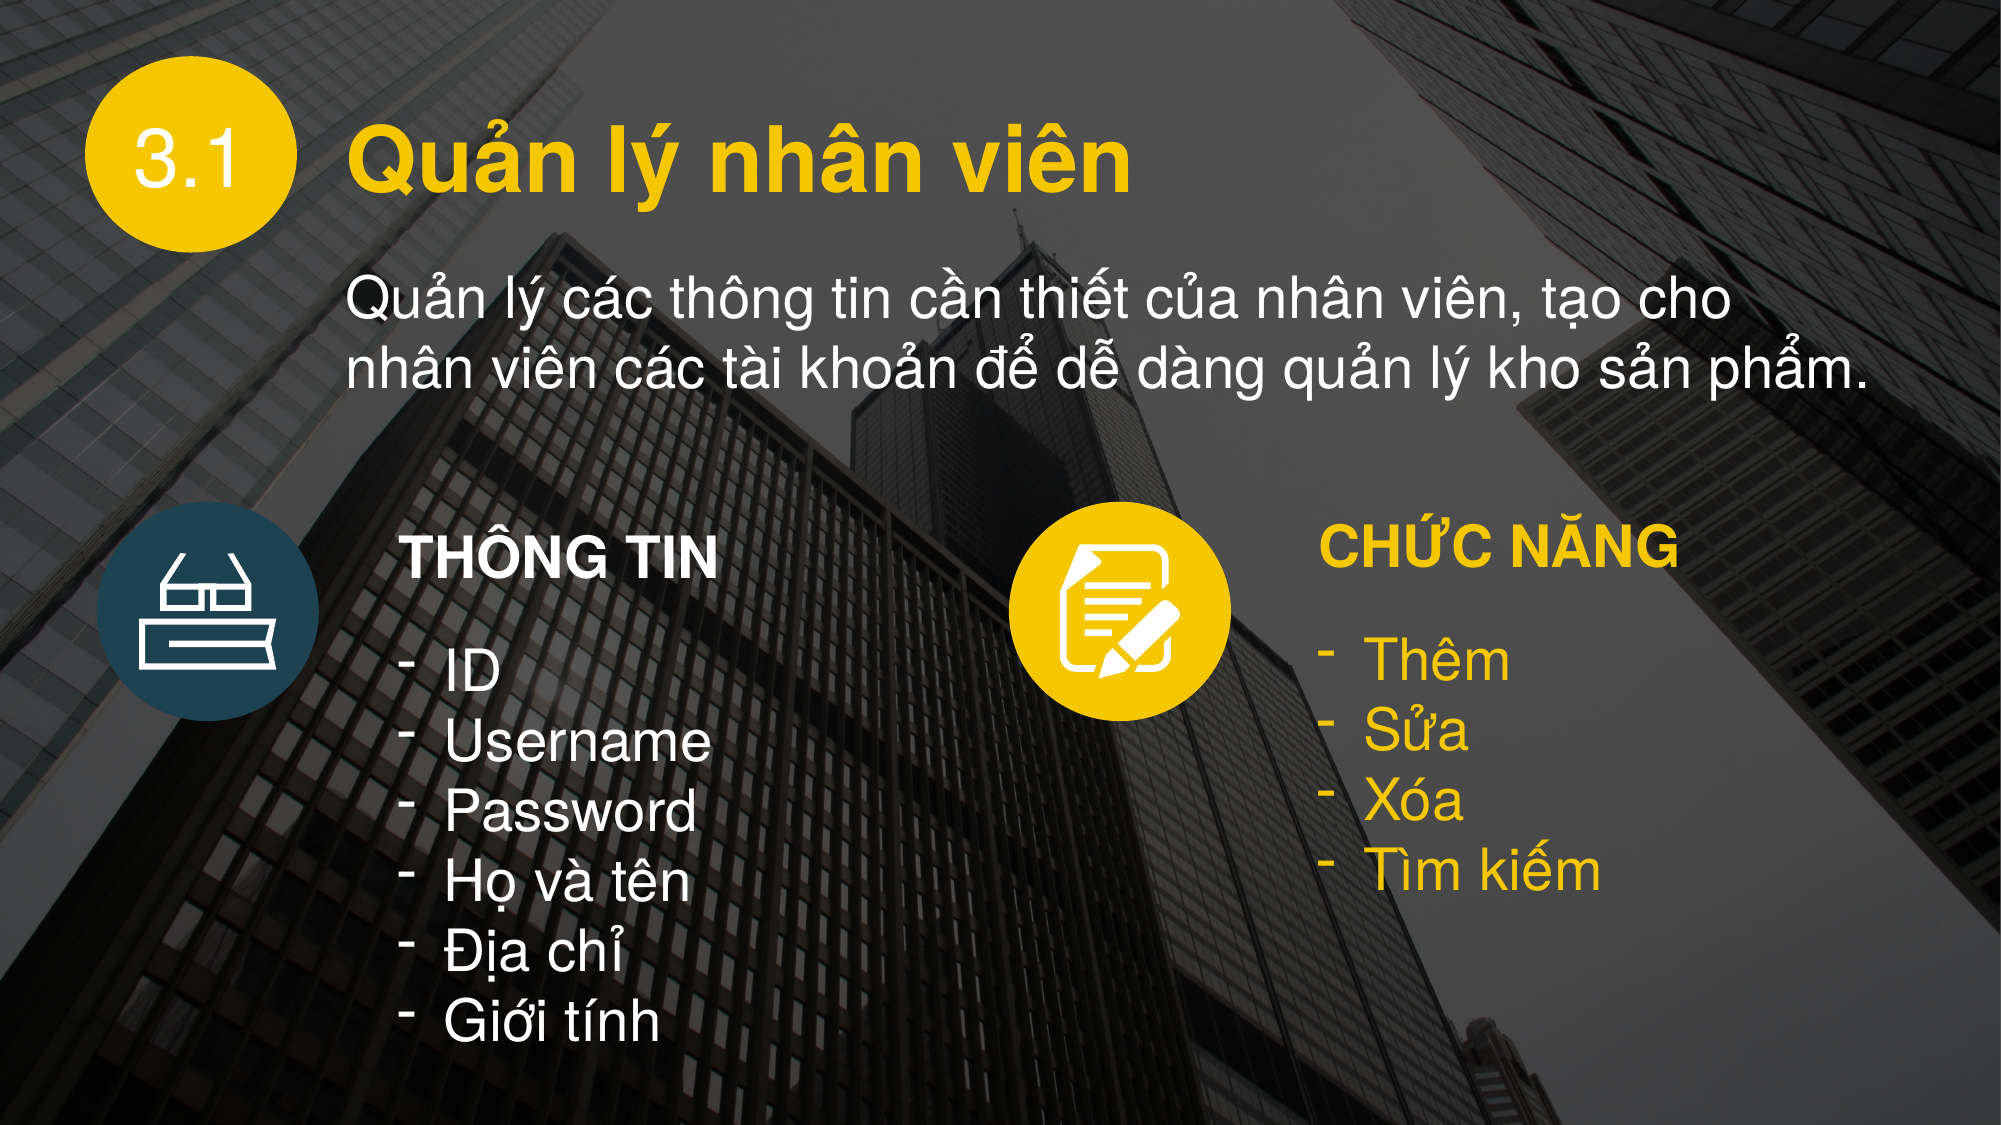

3.1
Quản lý nhân viên
Quản lý các thông tin cần thiết của nhân viên, tạo cho nhân viên các tài khoản để dễ dàng quản lý kho sản phẩm.

CHỨC NĂNG

THÔNG TIN
Thêm
Sửa
Xóa
Tìm kiếm

ID
Username
Password
Họ và tên
Địa chỉ
Giới tính